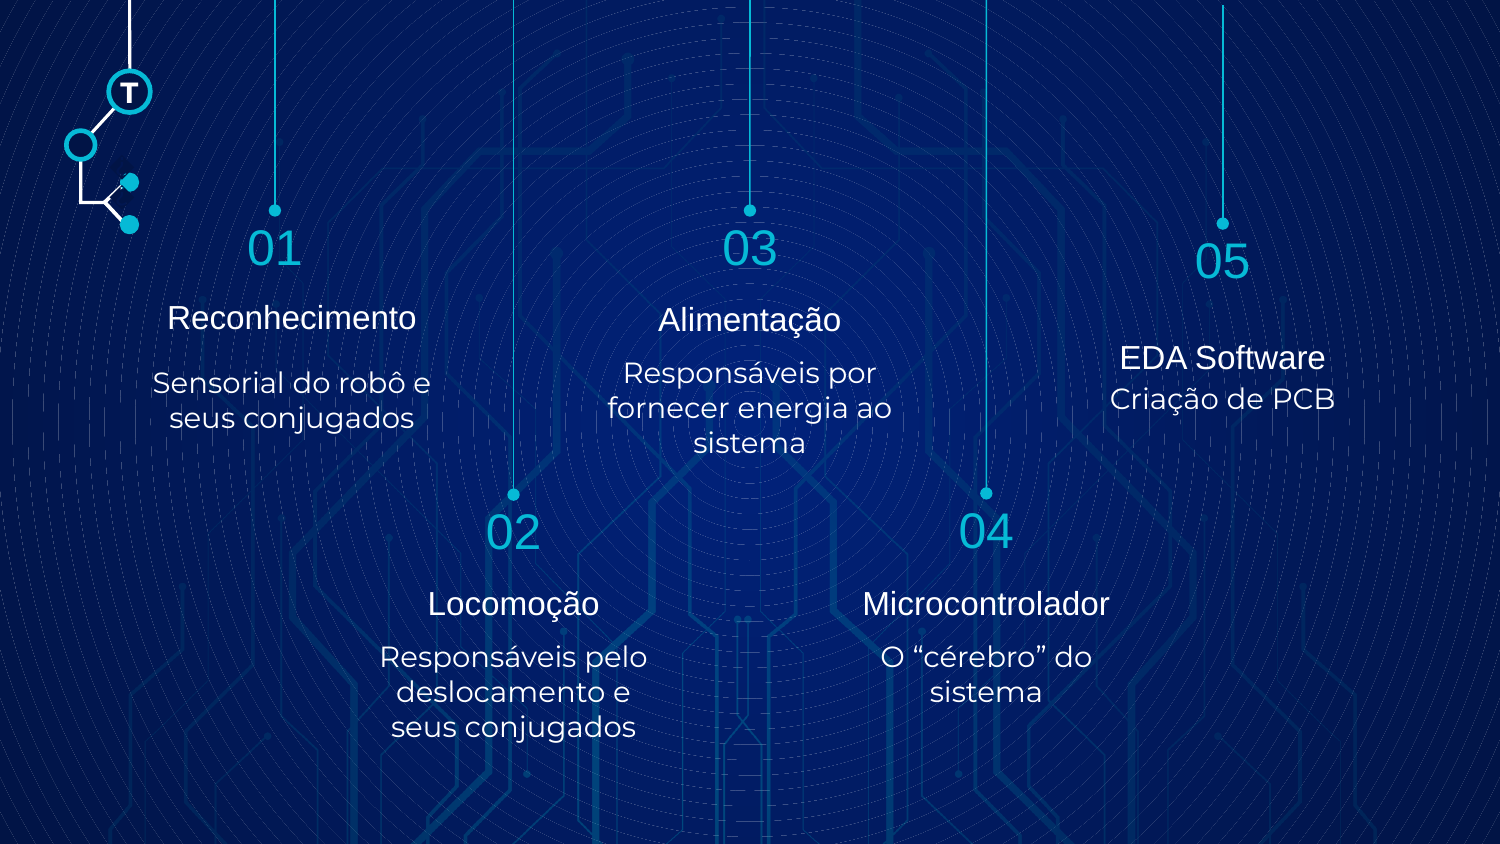

T

🠺

01
03
🠺
05
# Reconhecimento
Alimentação
EDA Software
Responsáveis por fornecer energia ao sistema
Sensorial do robô e seus conjugados
Criação de PCB
04
02
Microcontrolador
Locomoção
Responsáveis pelo deslocamento e seus conjugados
O “cérebro” do sistema